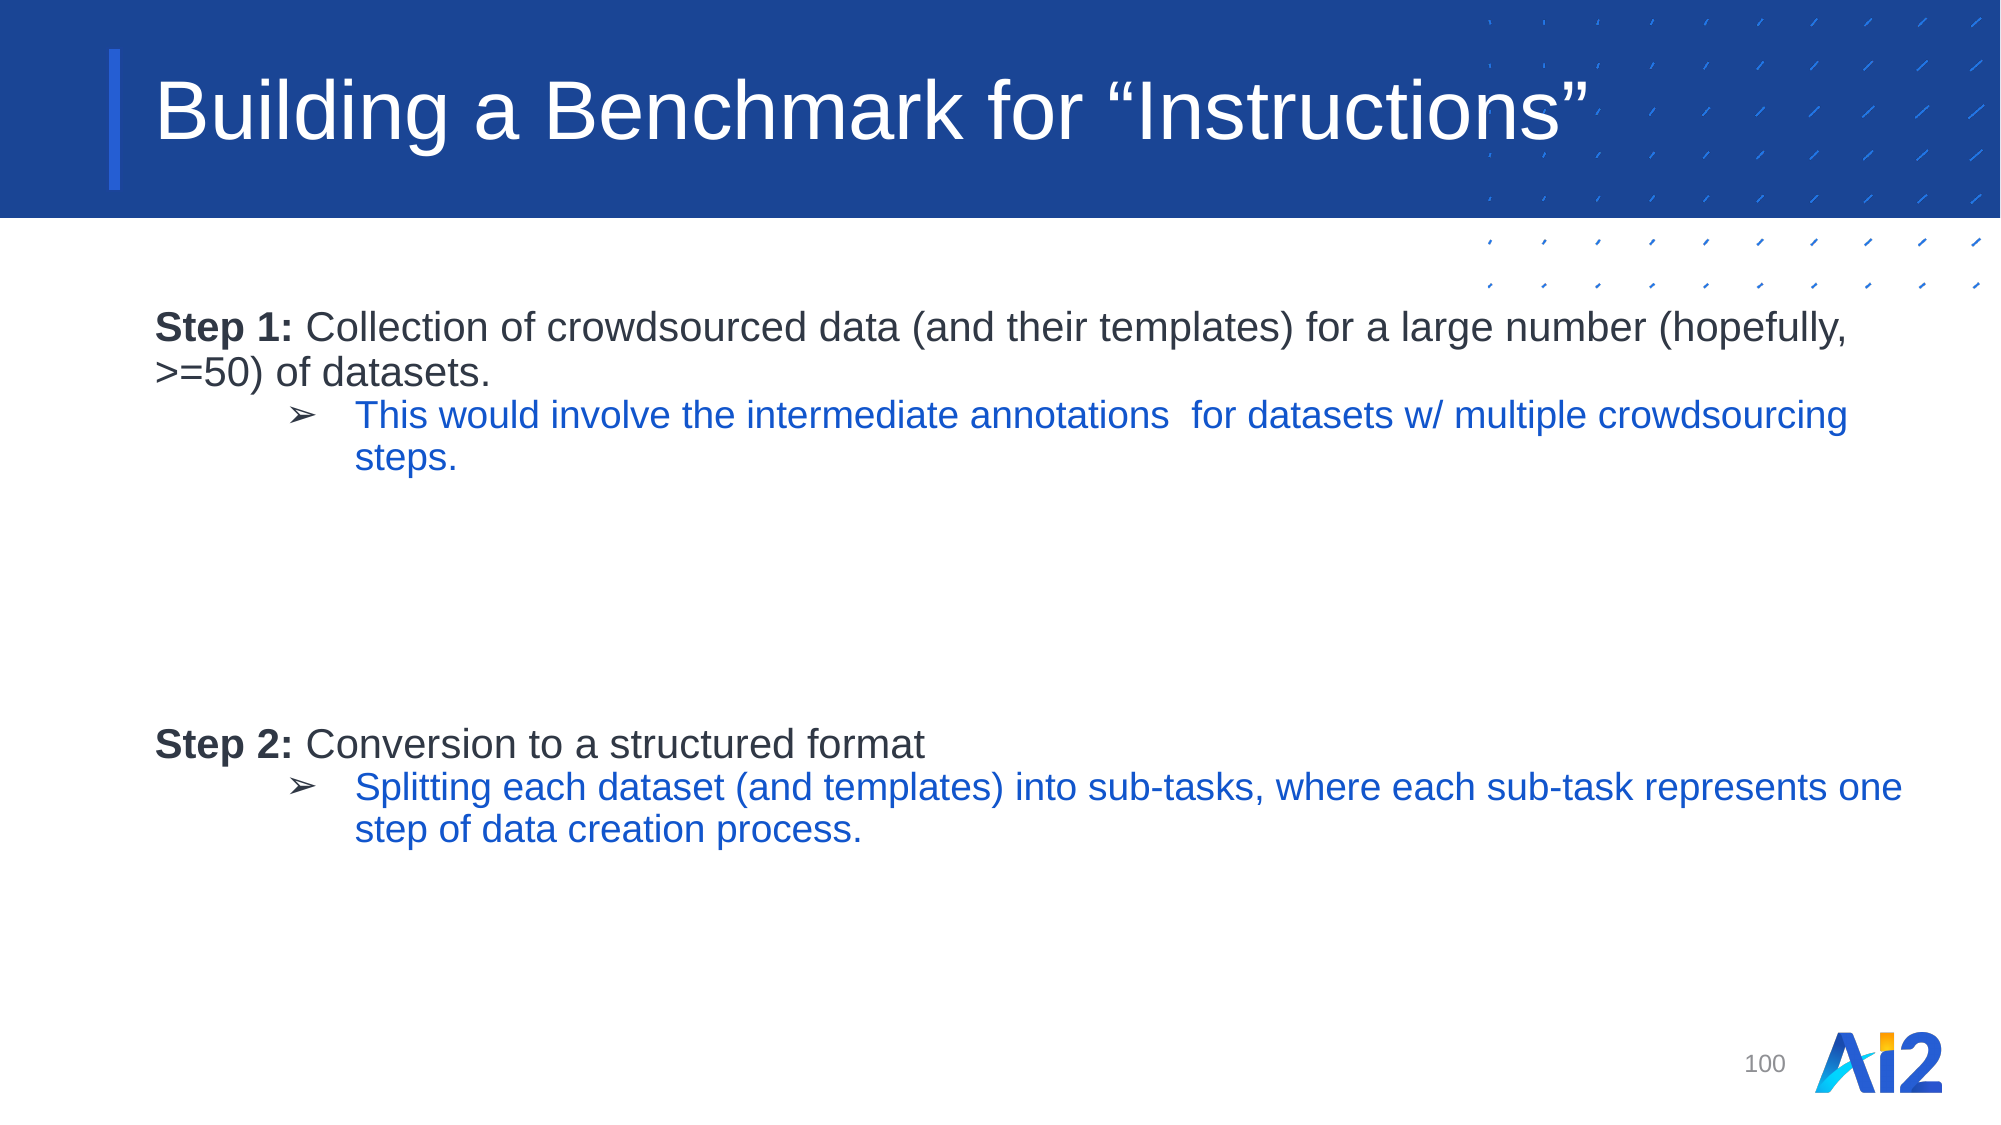

# Building a Benchmark for “Instructions”
Step 1: Collection of crowdsourced data (and their templates) for a large number (hopefully, >=50) of datasets.
This would involve the intermediate annotations  for datasets w/ multiple crowdsourcing steps.

Step 2: Conversion to a structured format
Splitting each dataset (and templates) into sub-tasks, where each sub-task represents one step of data creation process.

100